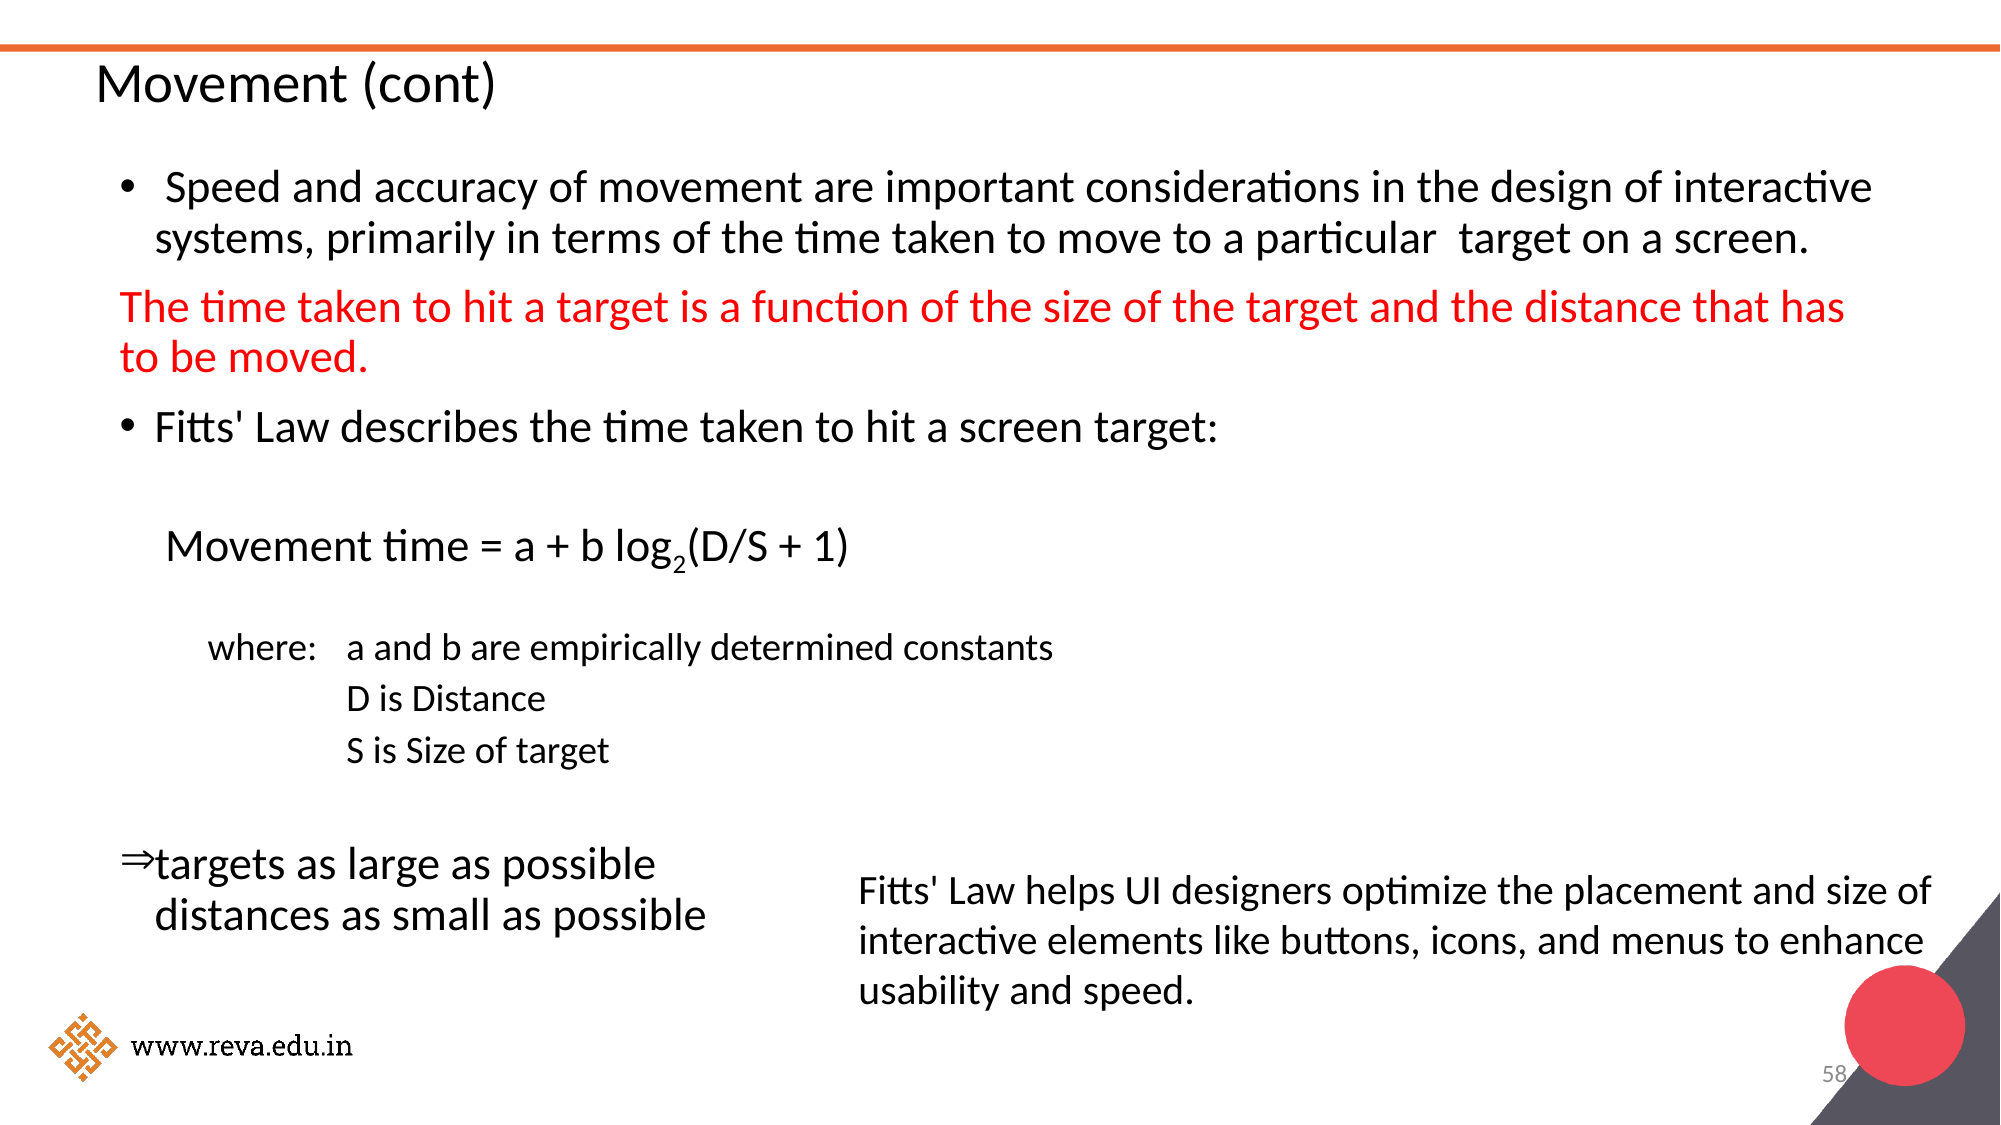

# Movement (cont)
 Speed and accuracy of movement are important considerations in the design of interactive systems, primarily in terms of the time taken to move to a particular  target on a screen.
The time taken to hit a target is a function of the size of the target and the distance that has to be moved.
Fitts' Law describes the time taken to hit a screen target:

		 Movement time = a + b log2(D/S + 1)

where:	a and b are empirically determined constants
	D is Distance
	S is Size of target

targets as large as possible
distances as small as possible

Fitts' Law helps UI designers optimize the placement and size of interactive elements like buttons, icons, and menus to enhance usability and speed.
58